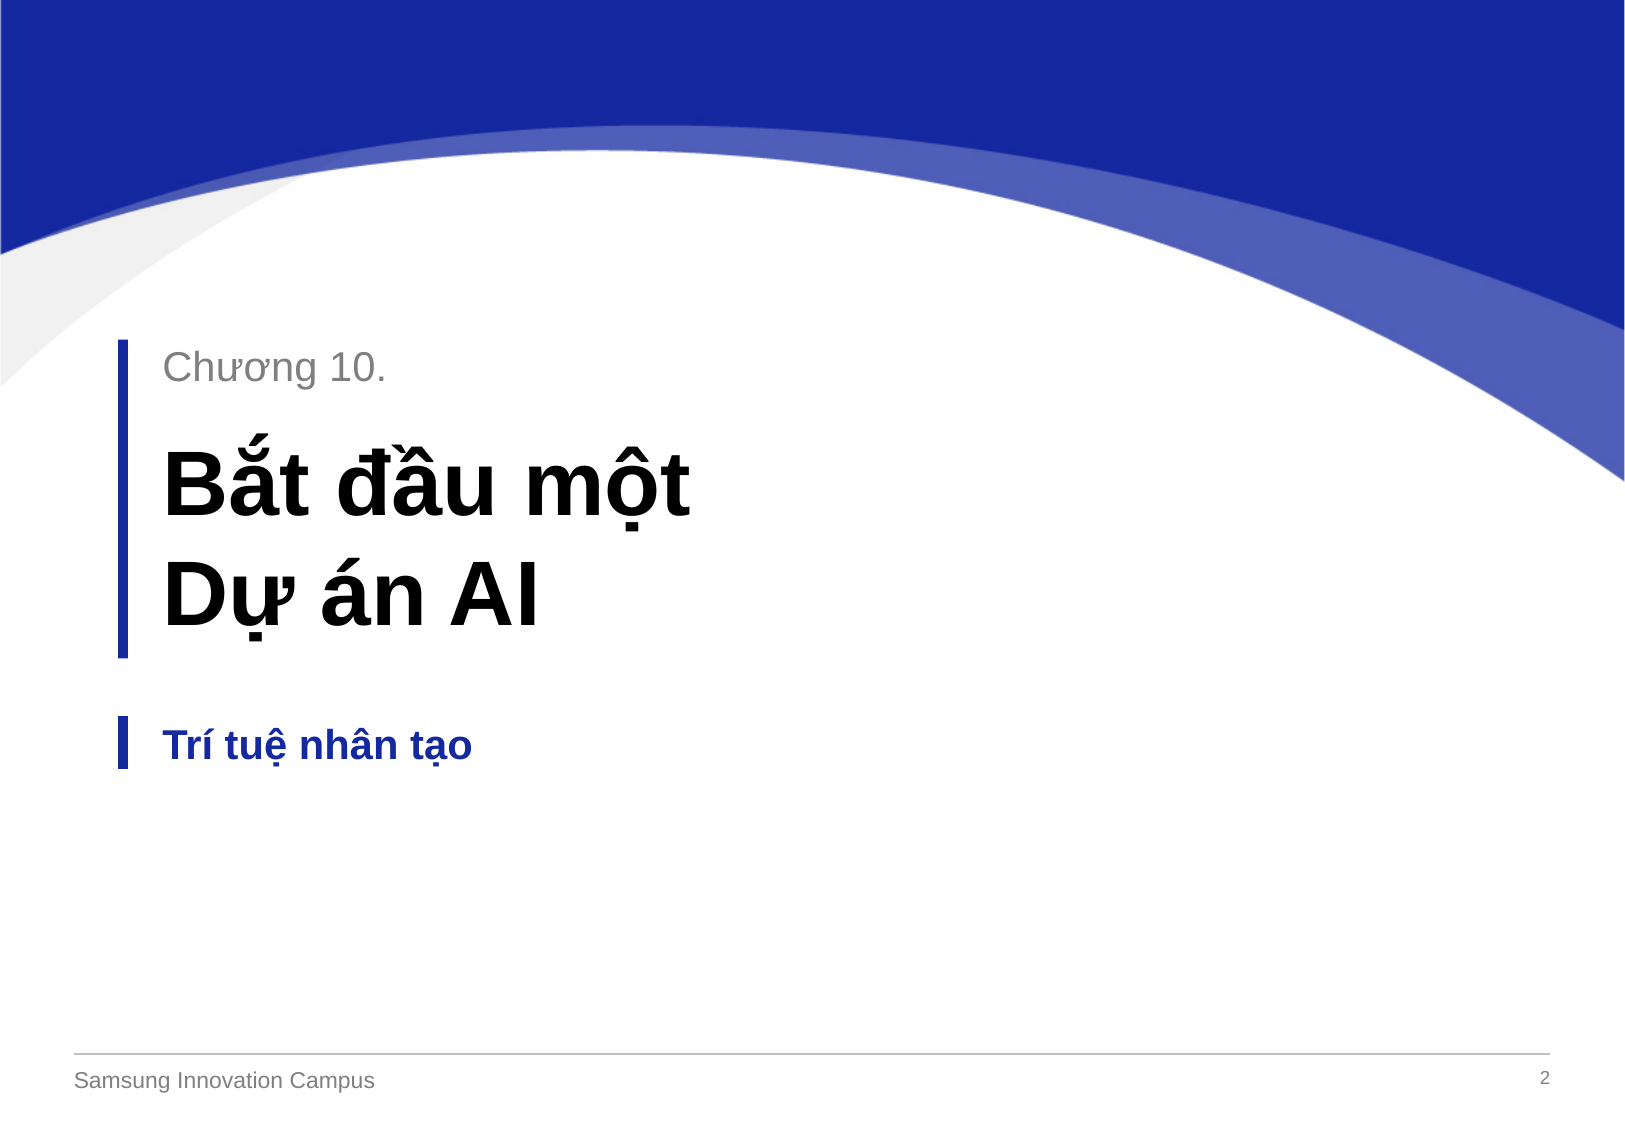

Chương 10.
Bắt đầu một
Dự án AI

Trí tuệ nhân tạo